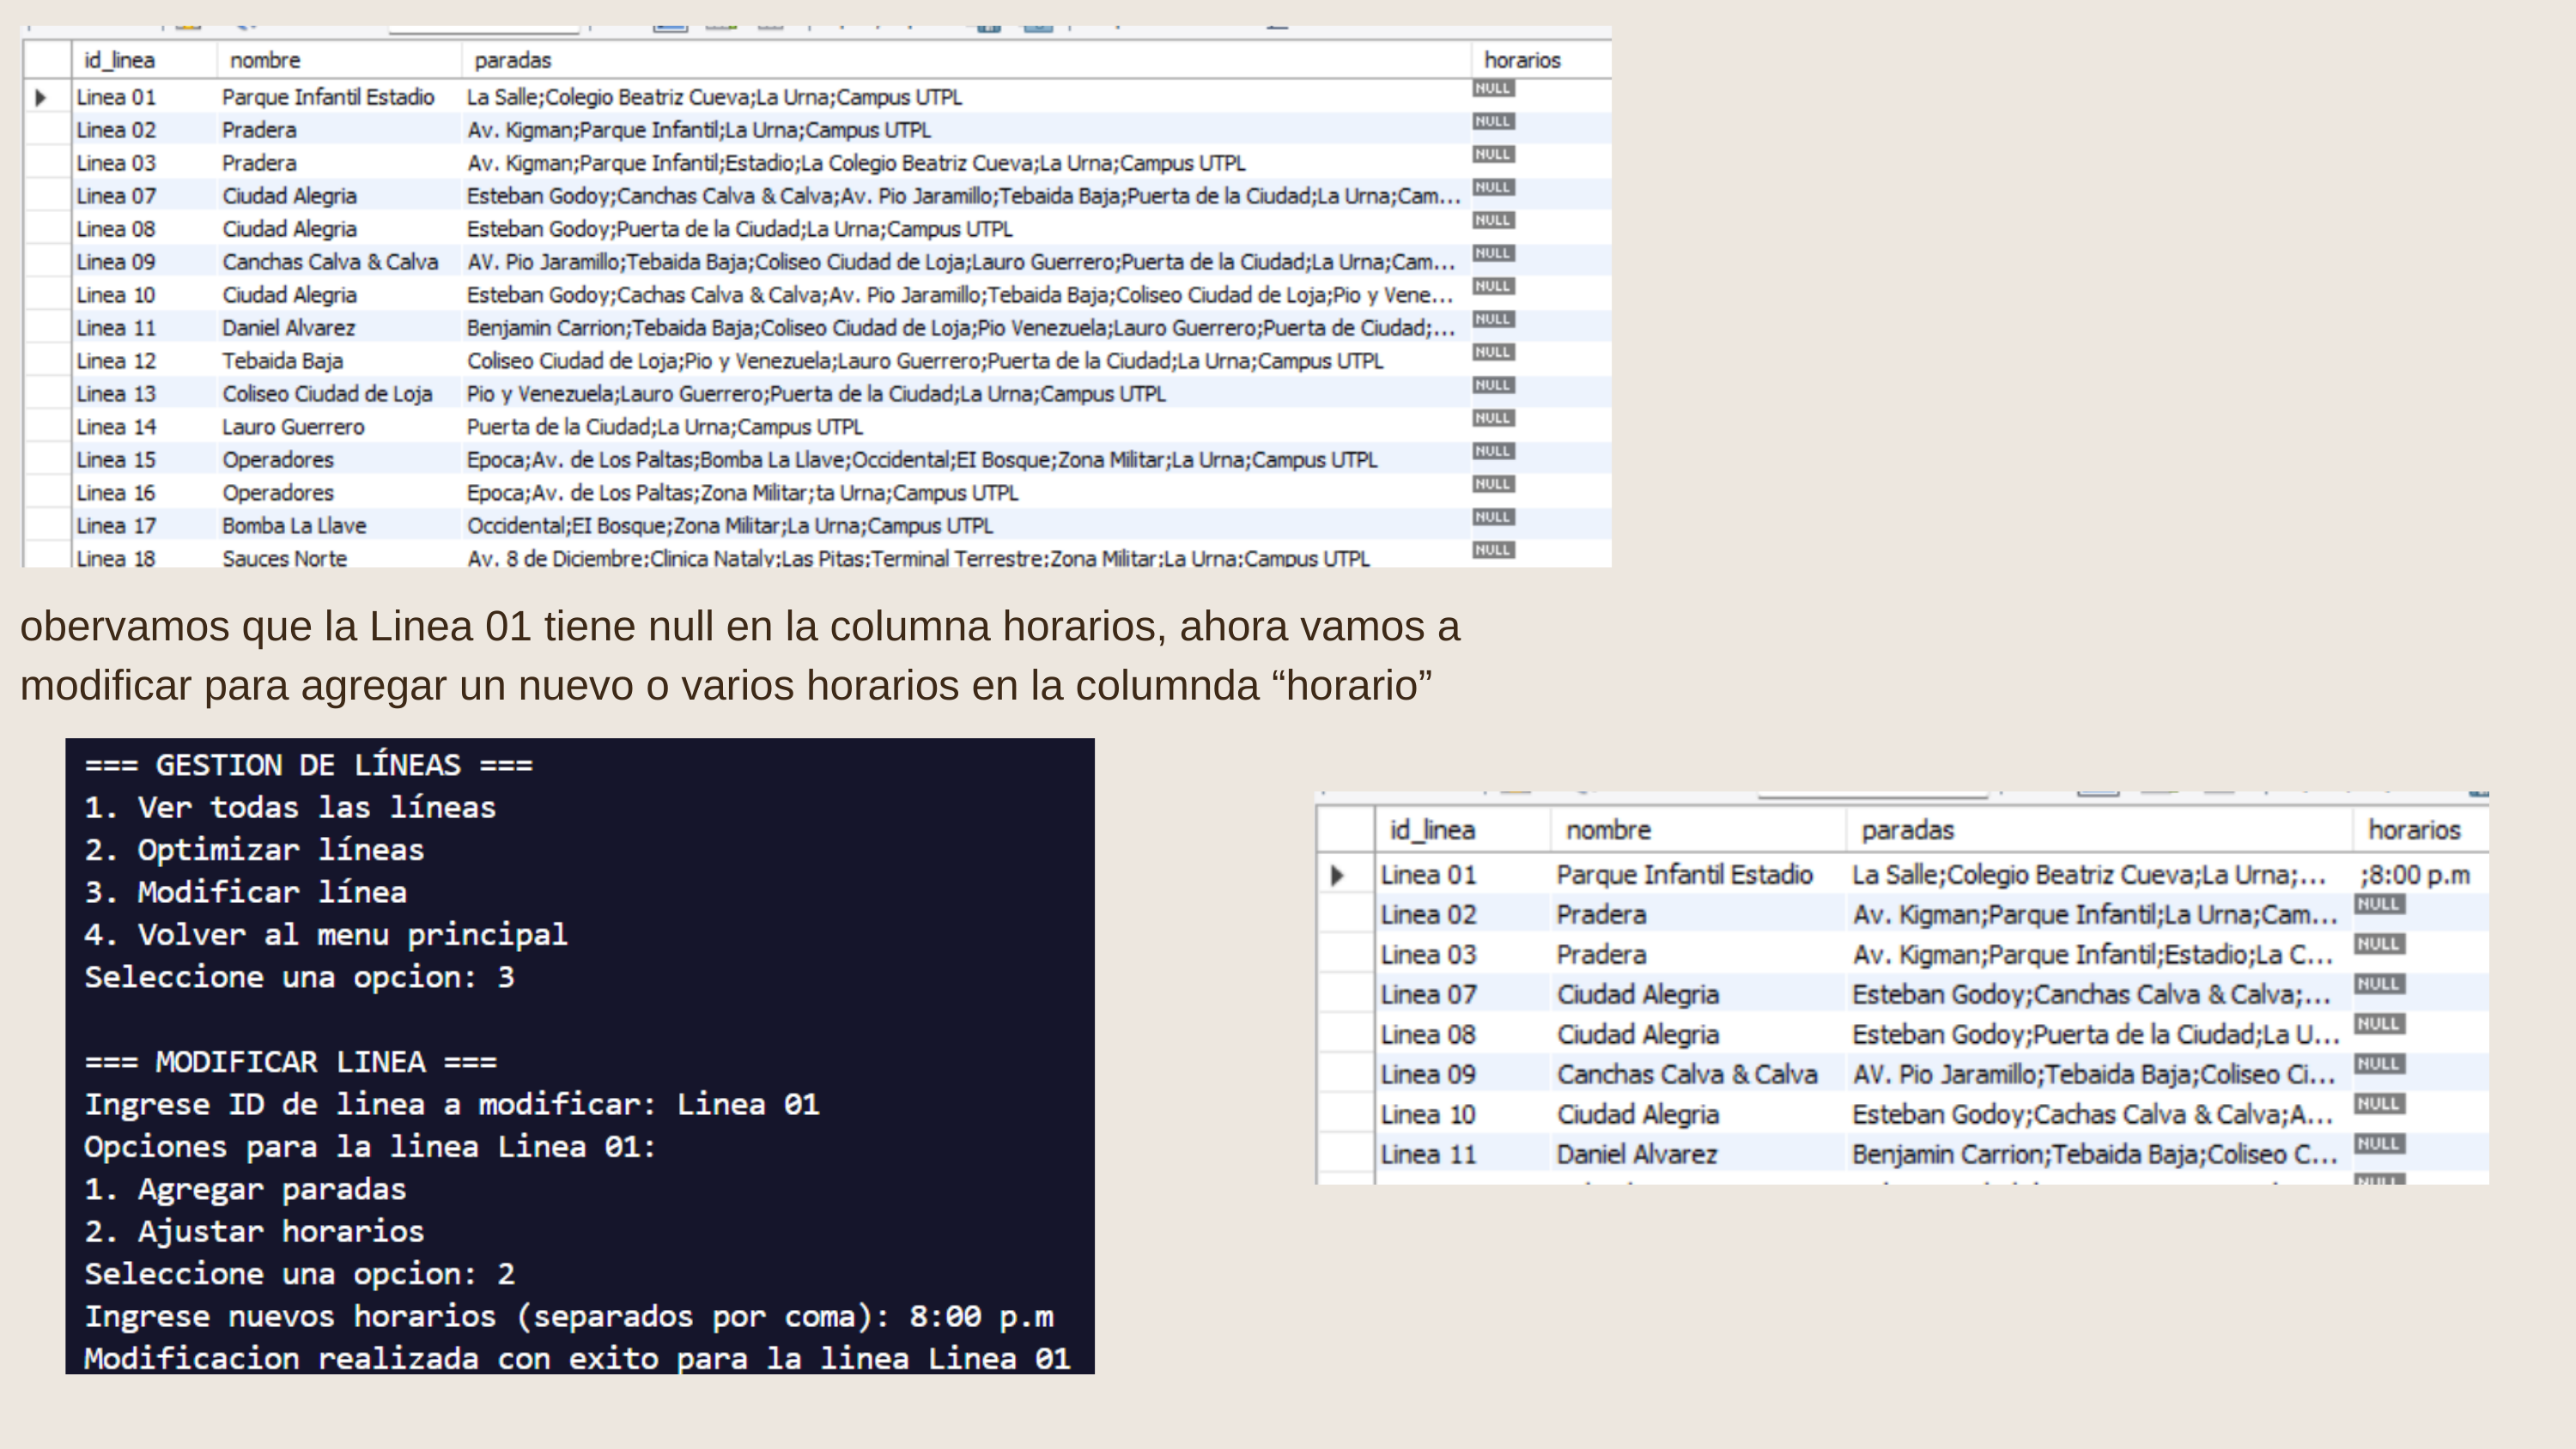

obervamos que la Linea 01 tiene null en la columna horarios, ahora vamos a modificar para agregar un nuevo o varios horarios en la columnda “horario”